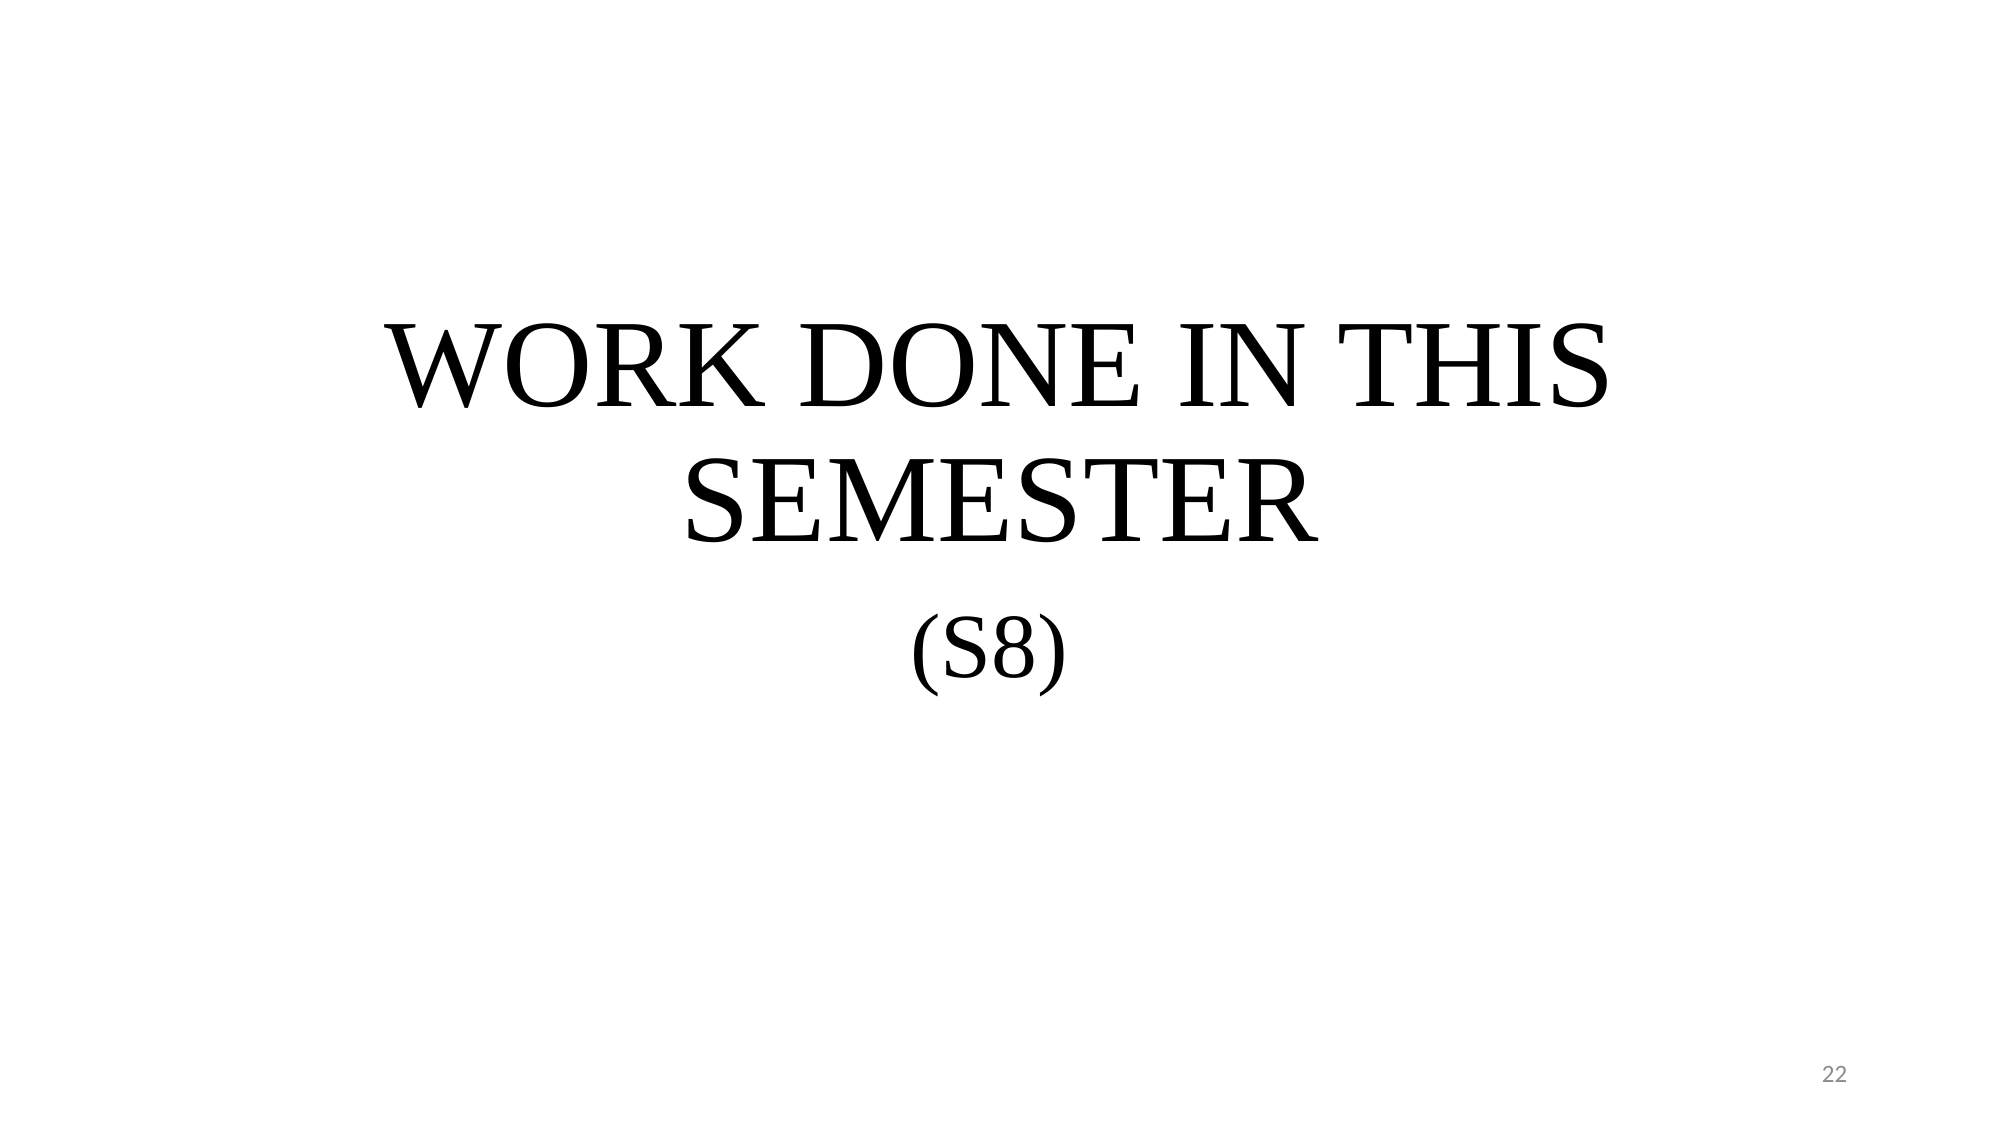

# WORK DONE IN THIS SEMESTER
(S8)

22